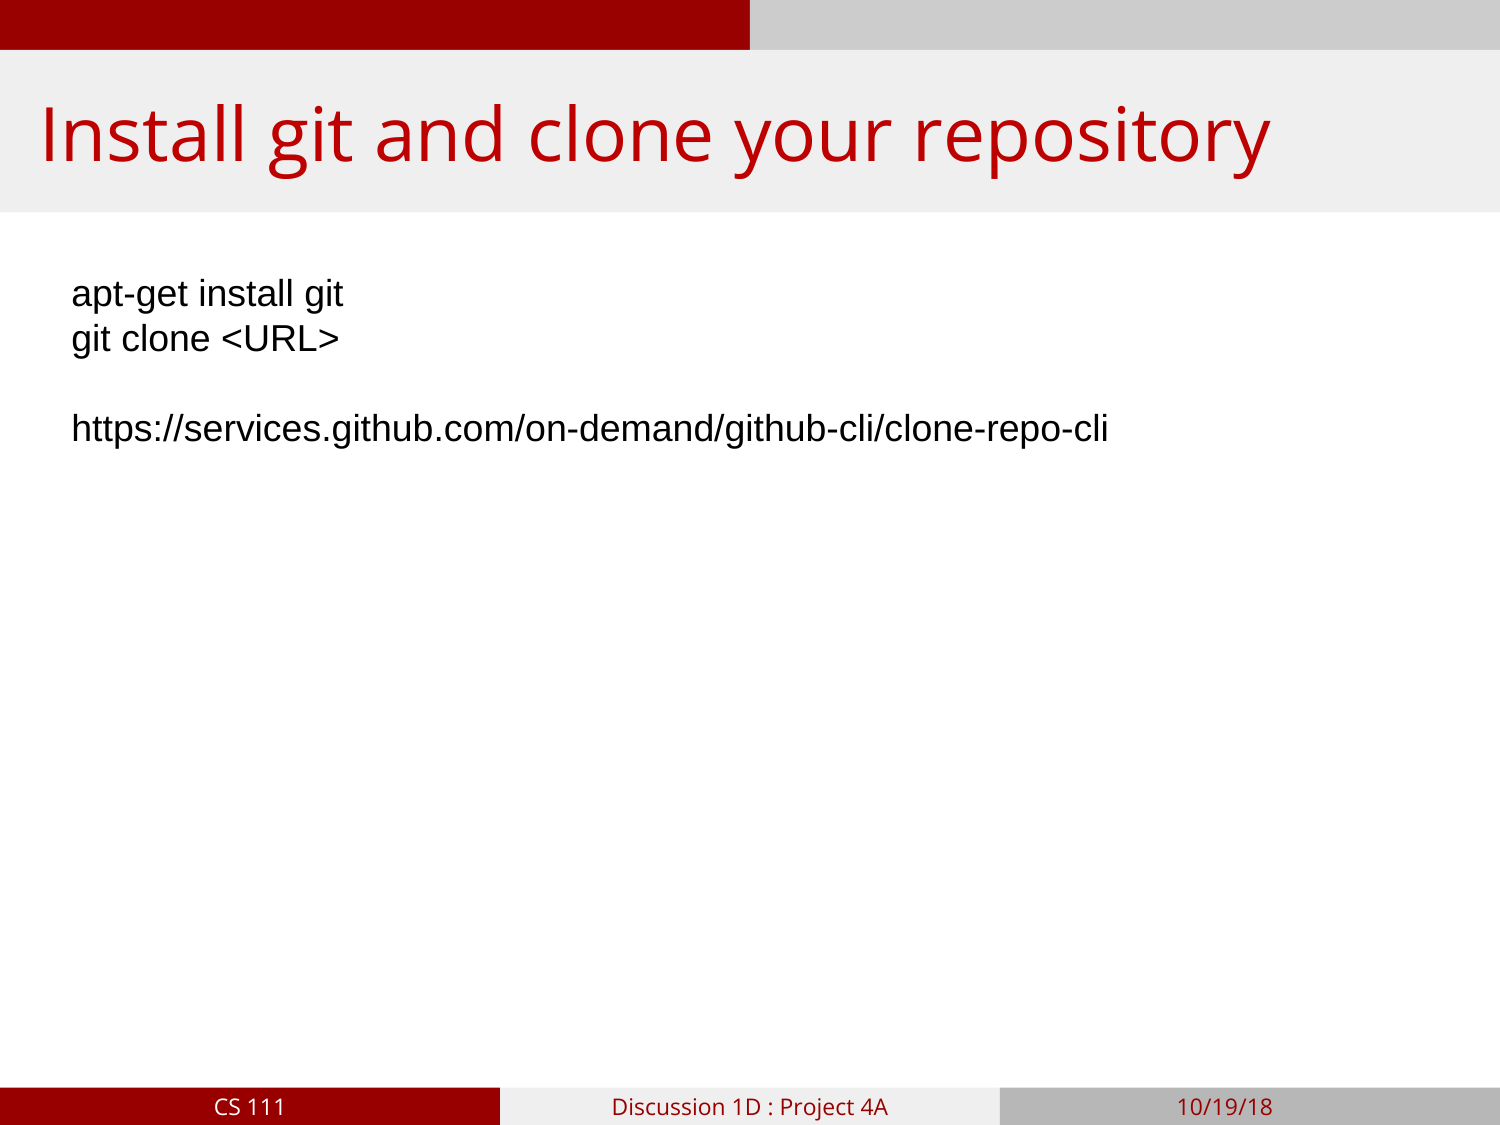

# Install git and clone your repository
apt-get install git
git clone <URL>

https://services.github.com/on-demand/github-cli/clone-repo-cli